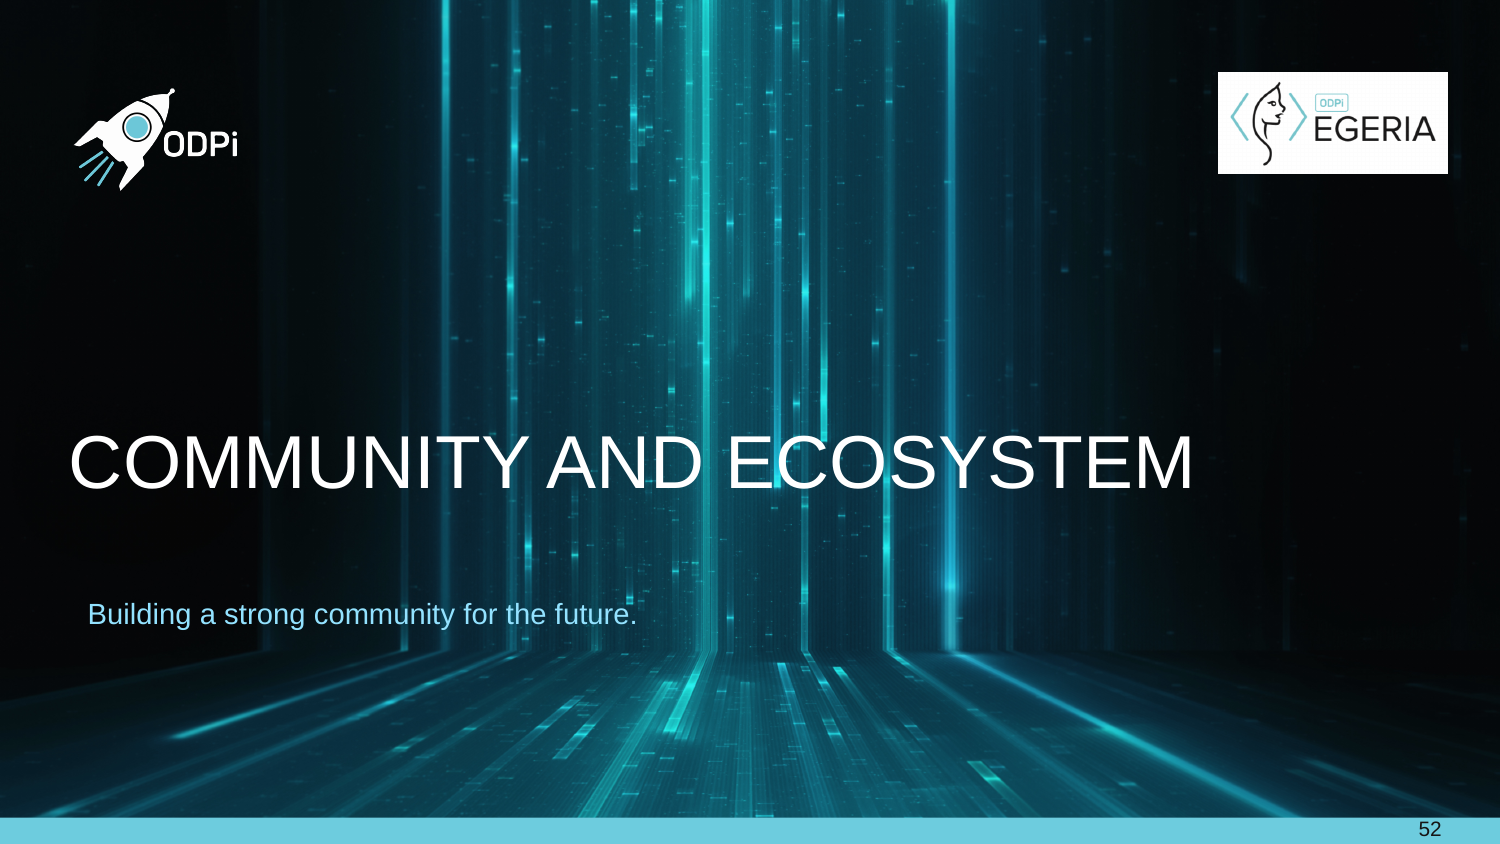

# Community and Ecosystem
Building a strong community for the future.

52